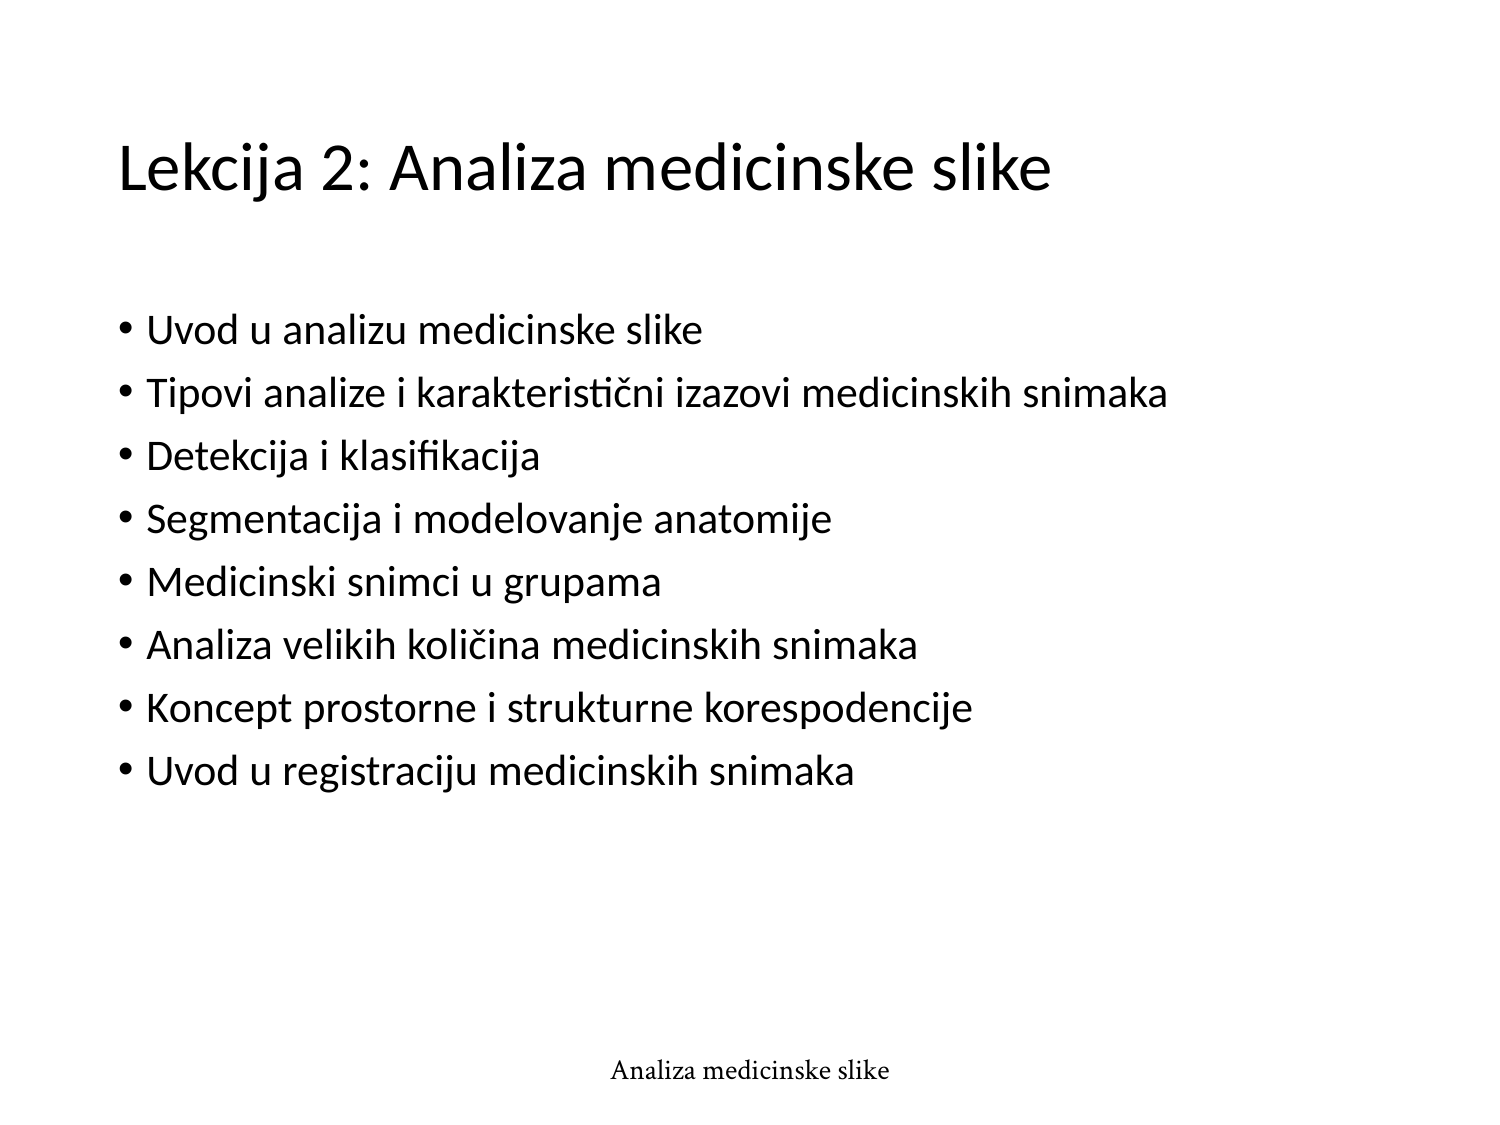

# Lekcija 2: Analiza medicinske slike
Uvod u analizu medicinske slike
Tipovi analize i karakteristični izazovi medicinskih snimaka
Detekcija i klasifikacija
Segmentacija i modelovanje anatomije
Medicinski snimci u grupama
Analiza velikih količina medicinskih snimaka
Koncept prostorne i strukturne korespodencije
Uvod u registraciju medicinskih snimaka
Analiza medicinske slike